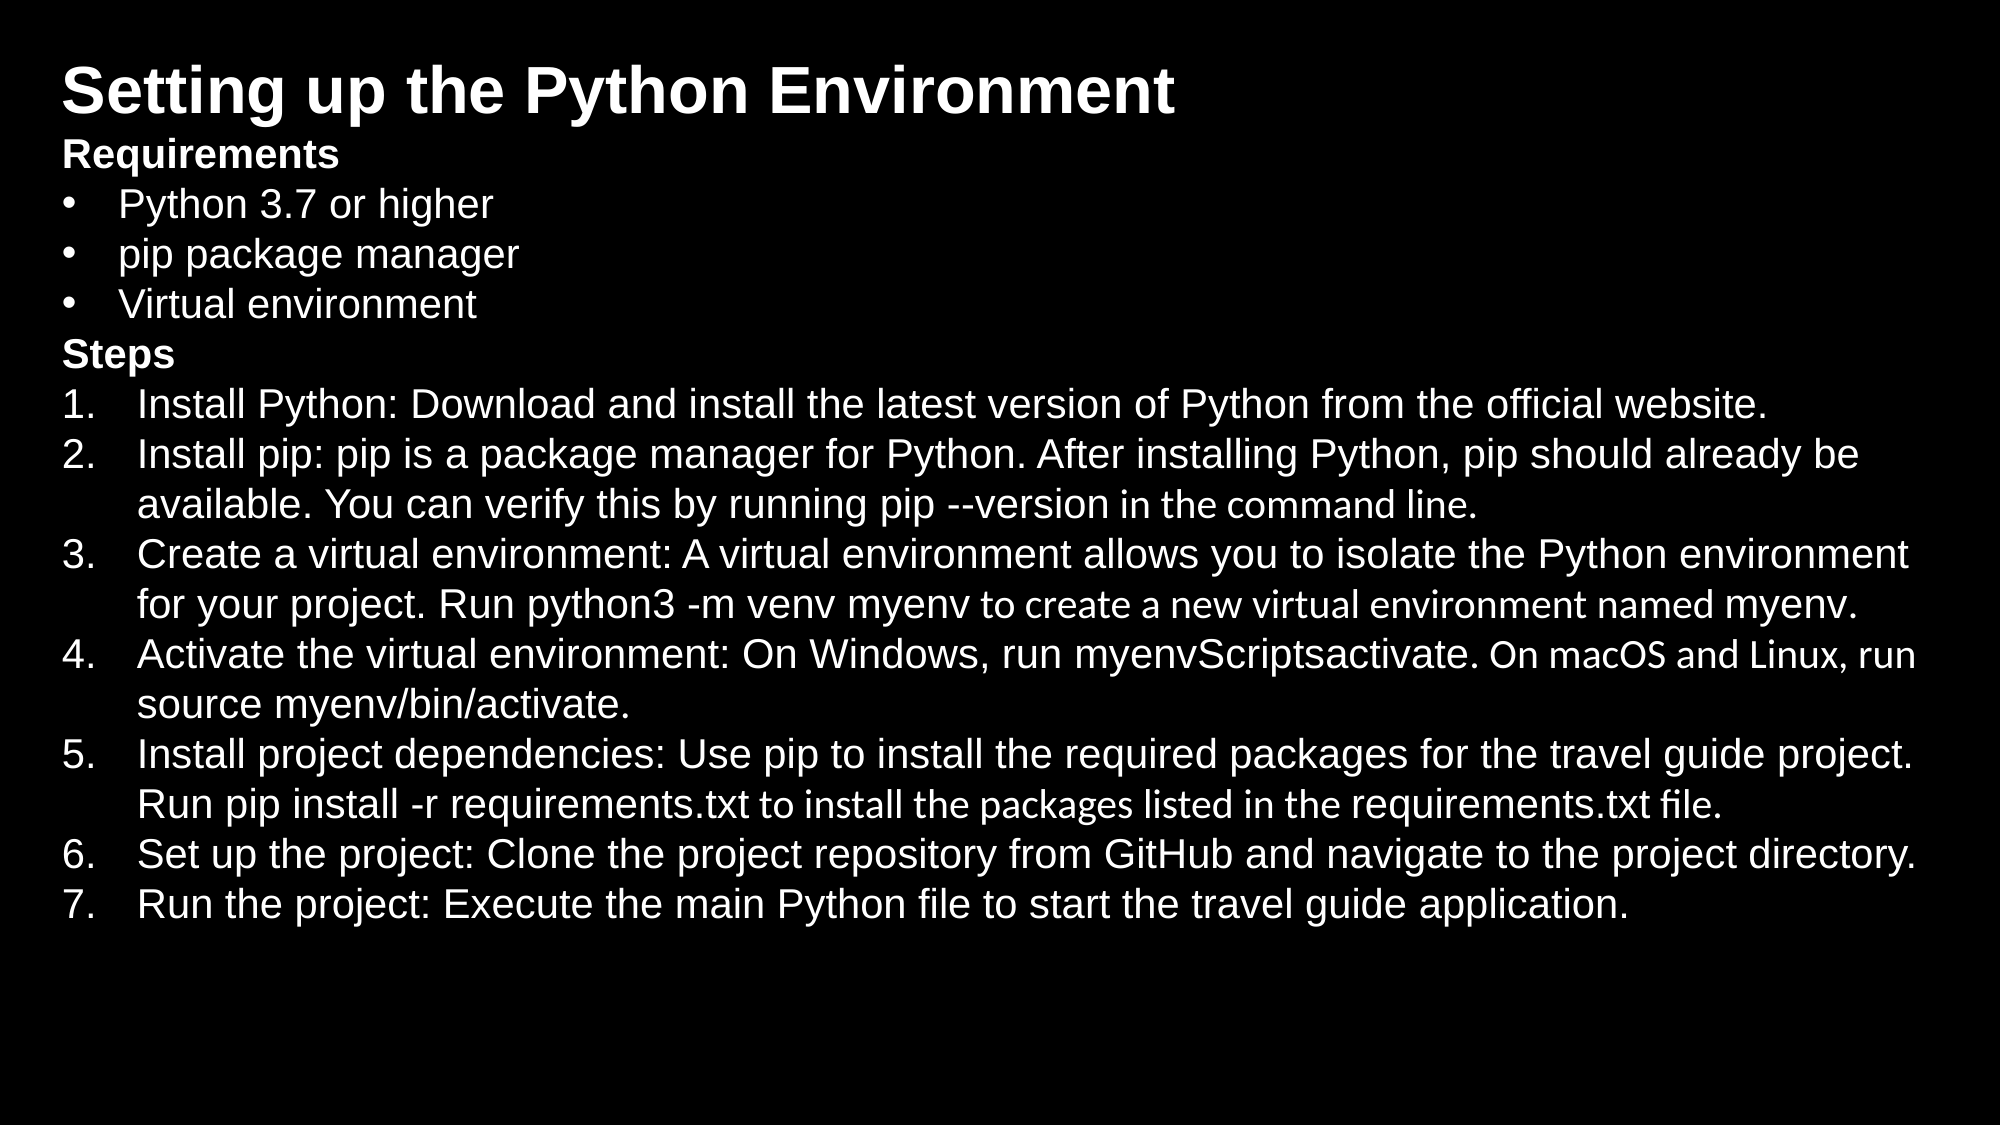

# Setting up the Python Environment
Requirements
Python 3.7 or higher
pip package manager
Virtual environment
Steps
Install Python: Download and install the latest version of Python from the official website.
Install pip: pip is a package manager for Python. After installing Python, pip should already be available. You can verify this by running pip --version in the command line.
Create a virtual environment: A virtual environment allows you to isolate the Python environment for your project. Run python3 -m venv myenv to create a new virtual environment named myenv.
Activate the virtual environment: On Windows, run myenvScriptsactivate. On macOS and Linux, run source myenv/bin/activate.
Install project dependencies: Use pip to install the required packages for the travel guide project. Run pip install -r requirements.txt to install the packages listed in the requirements.txt file.
Set up the project: Clone the project repository from GitHub and navigate to the project directory.
Run the project: Execute the main Python file to start the travel guide application.